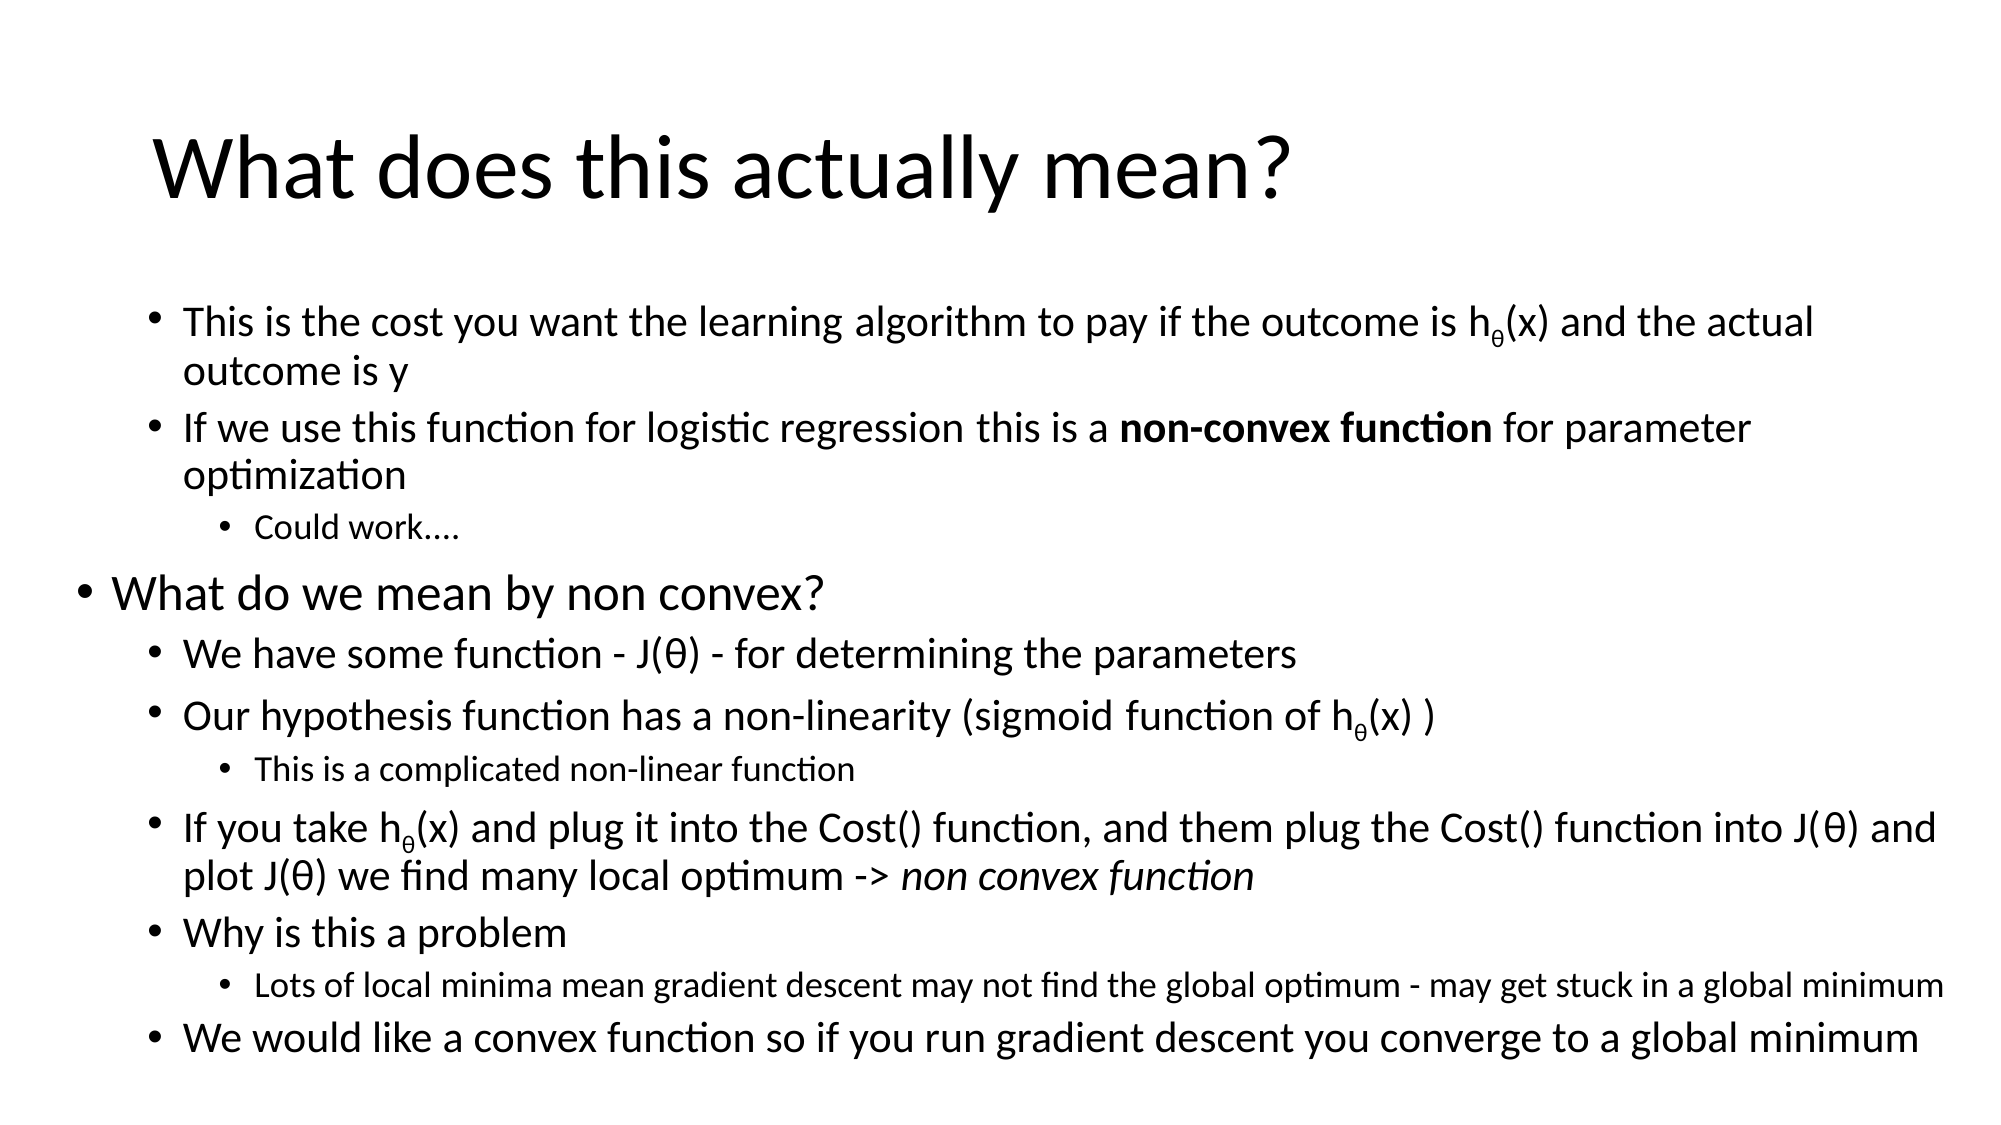

# What does this actually mean?

This is the cost you want the learning algorithm to pay if the outcome is hθ(x) and the actual outcome is y
If we use this function for logistic regression this is a non-convex function for parameter optimization
Could work....
What do we mean by non convex?
We have some function - J(θ) - for determining the parameters
Our hypothesis function has a non-linearity (sigmoid function of hθ(x) )
This is a complicated non-linear function
If you take hθ(x) and plug it into the Cost() function, and them plug the Cost() function into J(θ) and plot J(θ) we find many local optimum -> non convex function
Why is this a problem
Lots of local minima mean gradient descent may not find the global optimum - may get stuck in a global minimum
We would like a convex function so if you run gradient descent you converge to a global minimum